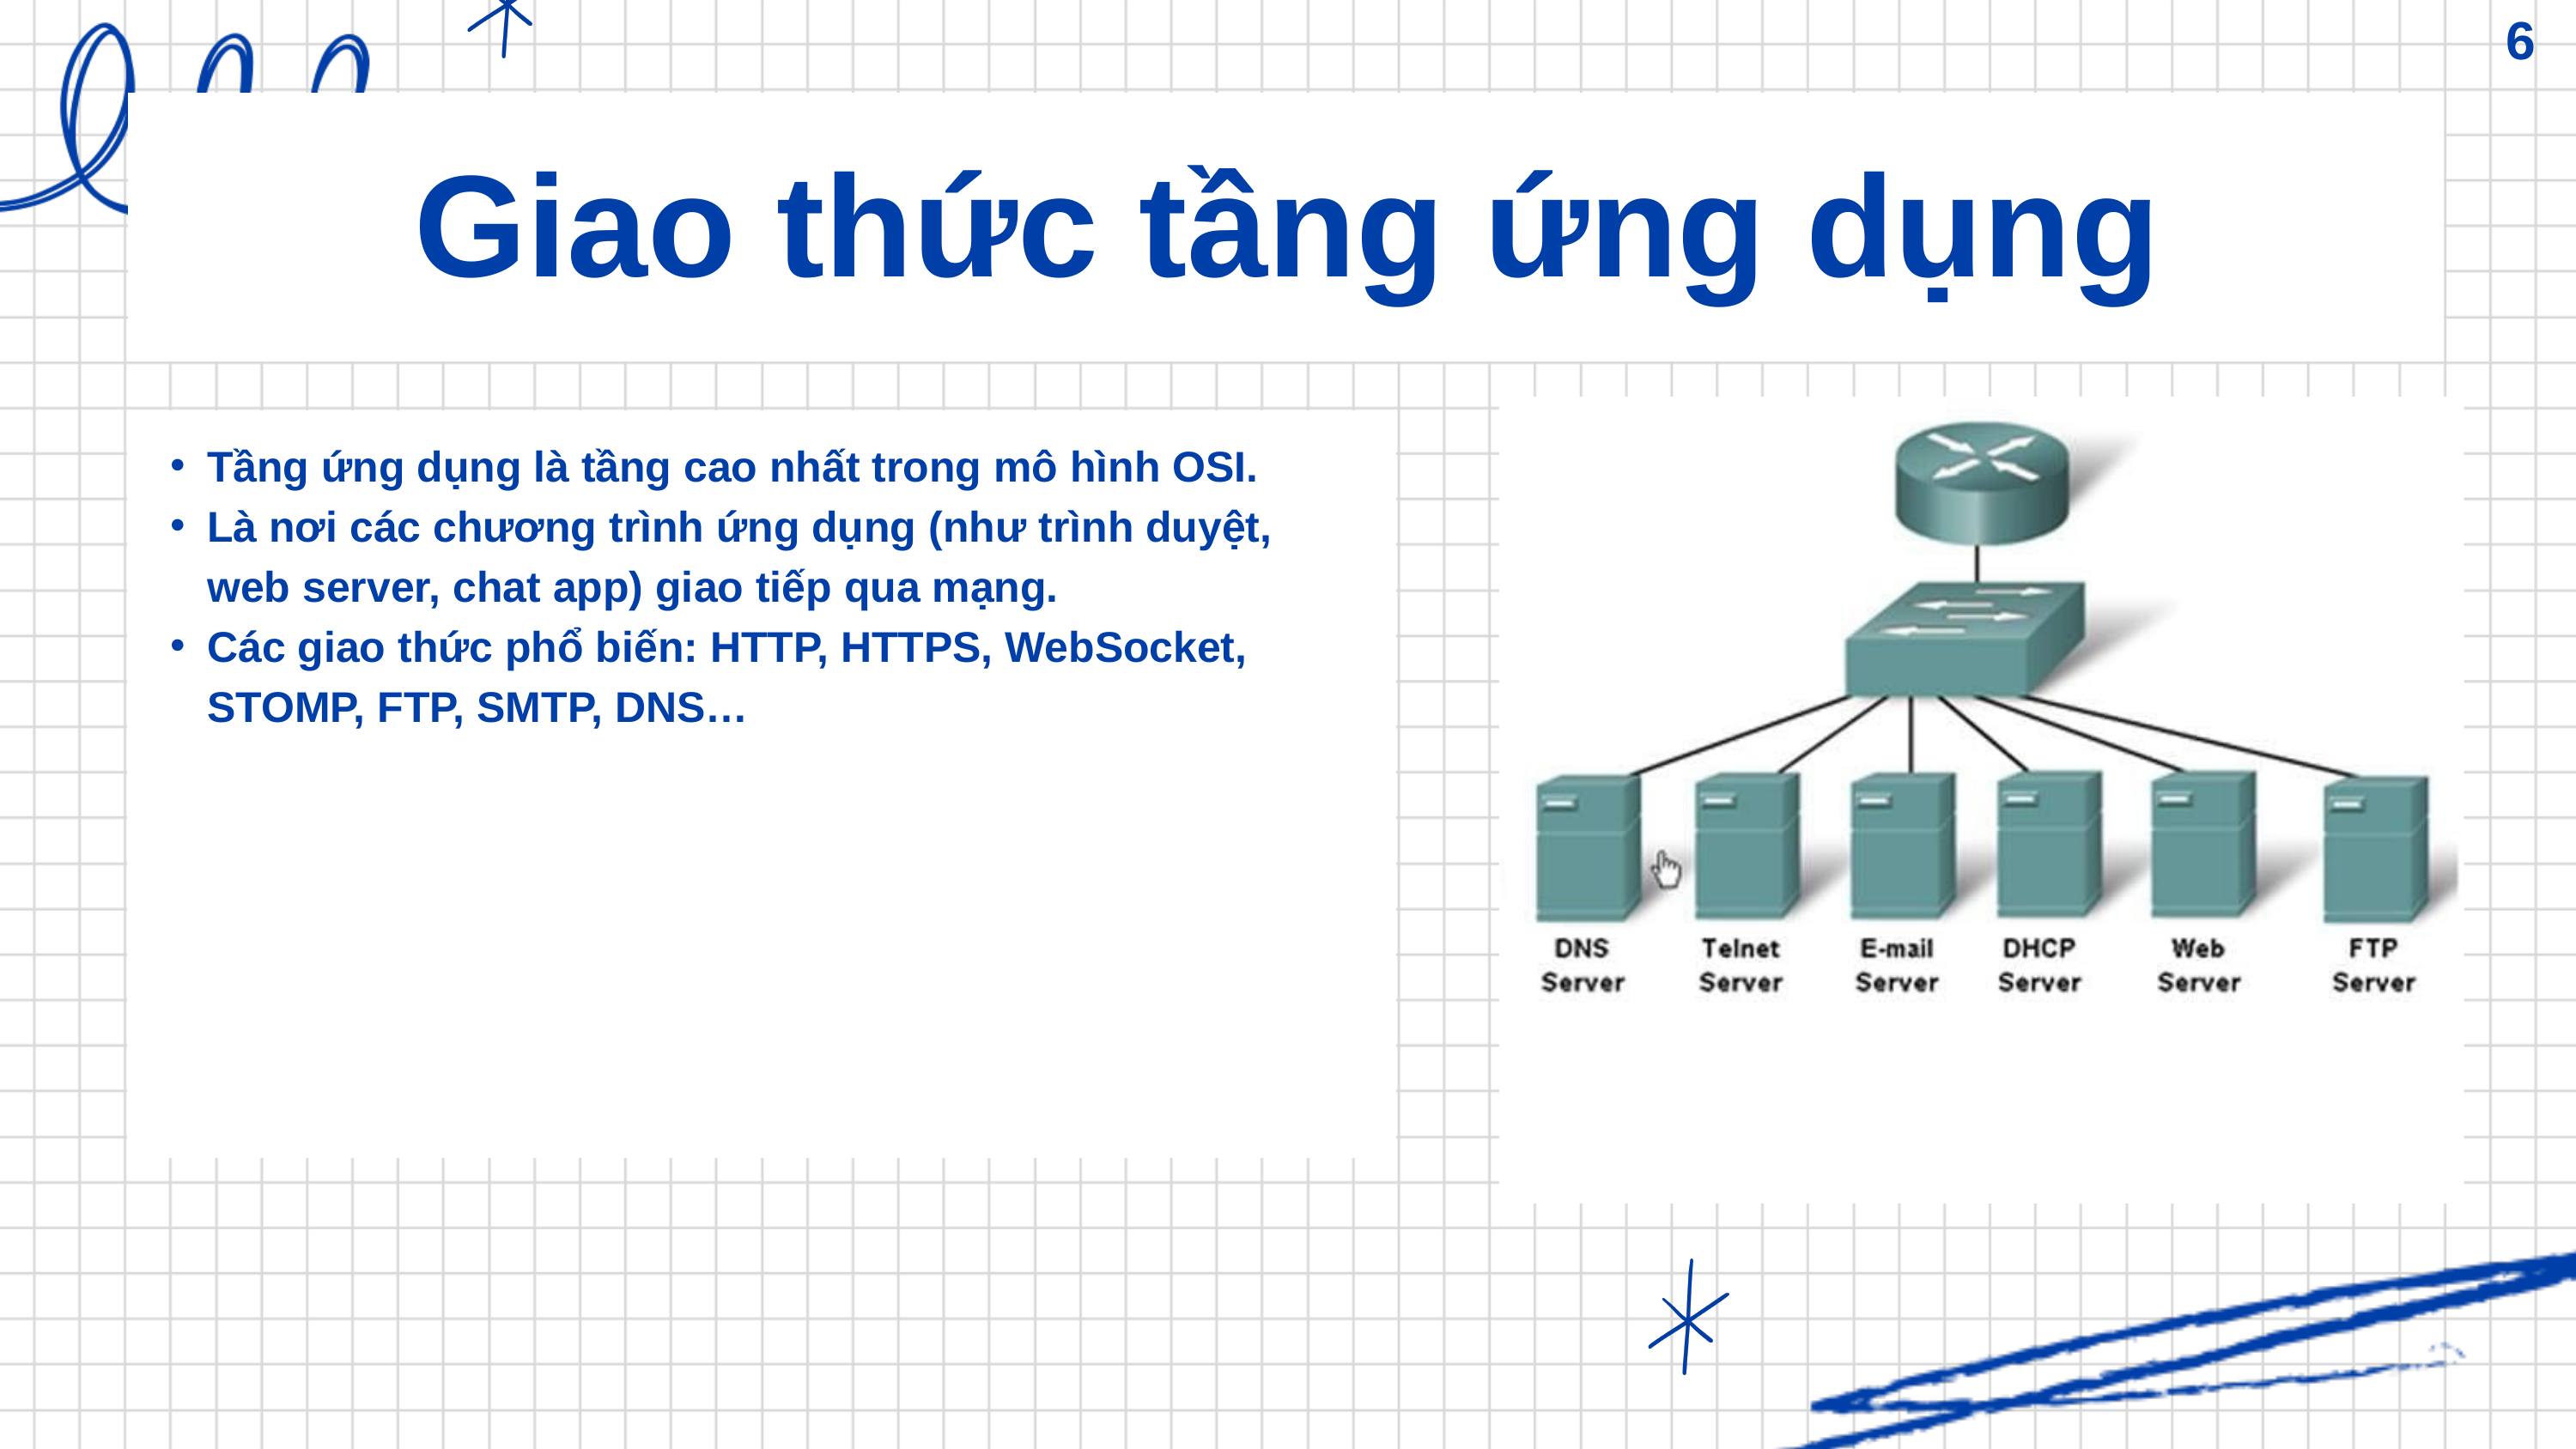

6

Giao thức tầng ứng dụng

Tầng ứng dụng là tầng cao nhất trong mô hình OSI.
Là nơi các chương trình ứng dụng (như trình duyệt, web server, chat app) giao tiếp qua mạng.
Các giao thức phổ biến: HTTP, HTTPS, WebSocket, STOMP, FTP, SMTP, DNS…